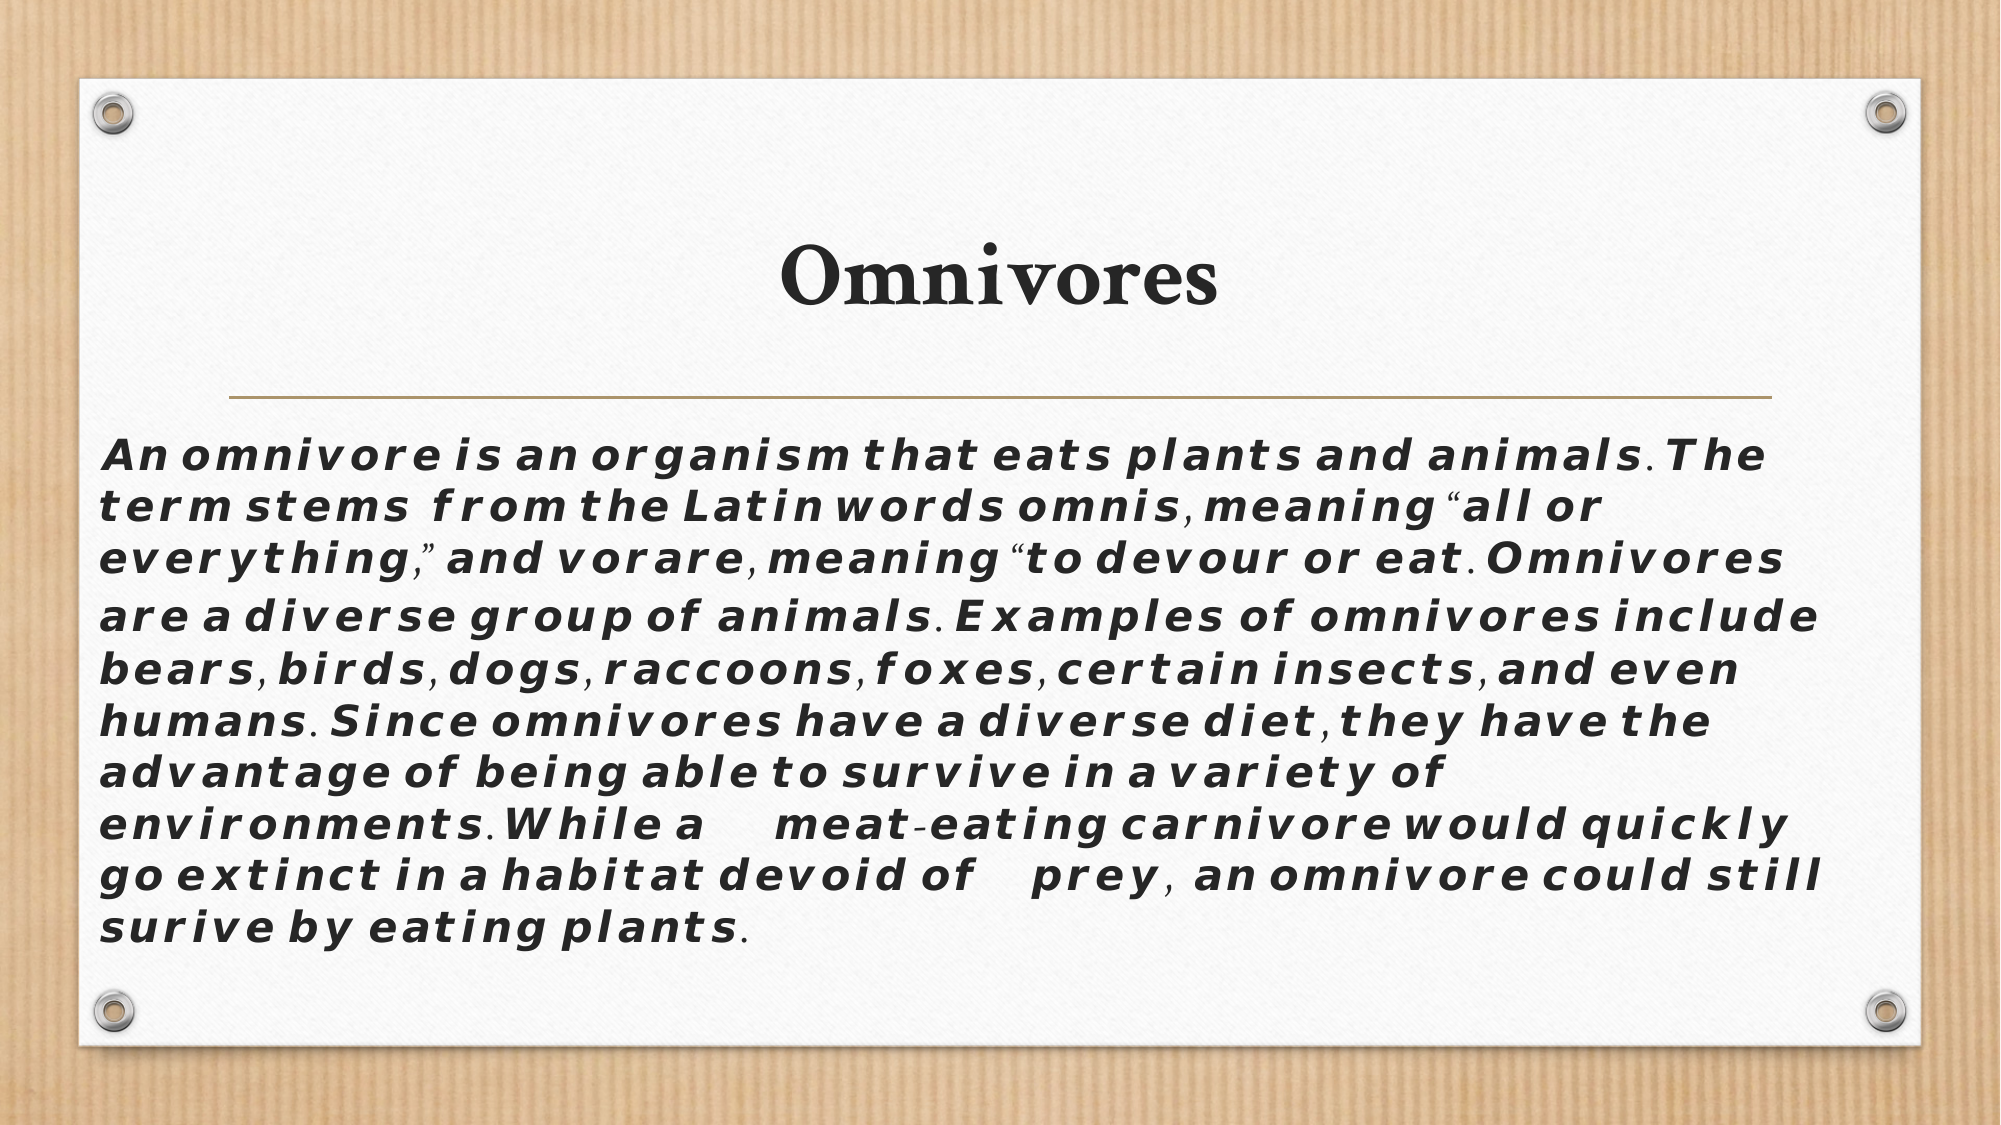

# Omnivores
𝘼𝙣 𝙤𝙢𝙣𝙞𝙫𝙤𝙧𝙚 𝙞𝙨 𝙖𝙣 𝙤𝙧𝙜𝙖𝙣𝙞𝙨𝙢 𝙩𝙝𝙖𝙩 𝙚𝙖𝙩𝙨 𝙥𝙡𝙖𝙣𝙩𝙨 𝙖𝙣𝙙 𝙖𝙣𝙞𝙢𝙖𝙡𝙨. 𝙏𝙝𝙚 𝙩𝙚𝙧𝙢 𝙨𝙩𝙚𝙢𝙨  𝙛𝙧𝙤𝙢 𝙩𝙝𝙚 𝙇𝙖𝙩𝙞𝙣 𝙬𝙤𝙧𝙙𝙨 𝙤𝙢𝙣𝙞𝙨, 𝙢𝙚𝙖𝙣𝙞𝙣𝙜 “𝙖𝙡𝙡 𝙤𝙧 𝙚𝙫𝙚𝙧𝙮𝙩𝙝𝙞𝙣𝙜,” 𝙖𝙣𝙙 𝙫𝙤𝙧𝙖𝙧𝙚, 𝙢𝙚𝙖𝙣𝙞𝙣𝙜 “𝙩𝙤 𝙙𝙚𝙫𝙤𝙪𝙧 𝙤𝙧 𝙚𝙖𝙩. 𝙊𝙢𝙣𝙞𝙫𝙤𝙧𝙚𝙨 𝙖𝙧𝙚 𝙖 𝙙𝙞𝙫𝙚𝙧𝙨𝙚 𝙜𝙧𝙤𝙪𝙥 𝙤𝙛 𝙖𝙣𝙞𝙢𝙖𝙡𝙨. 𝙀𝙭𝙖𝙢𝙥𝙡𝙚𝙨 𝙤𝙛 𝙤𝙢𝙣𝙞𝙫𝙤𝙧𝙚𝙨 𝙞𝙣𝙘𝙡𝙪𝙙𝙚 𝙗𝙚𝙖𝙧𝙨, 𝙗𝙞𝙧𝙙𝙨, 𝙙𝙤𝙜𝙨, 𝙧𝙖𝙘𝙘𝙤𝙤𝙣𝙨, 𝙛𝙤𝙭𝙚𝙨, 𝙘𝙚𝙧𝙩𝙖𝙞𝙣 𝙞𝙣𝙨𝙚𝙘𝙩𝙨, 𝙖𝙣𝙙 𝙚𝙫𝙚𝙣 𝙝𝙪𝙢𝙖𝙣𝙨. 𝙎𝙞𝙣𝙘𝙚 𝙤𝙢𝙣𝙞𝙫𝙤𝙧𝙚𝙨 𝙝𝙖𝙫𝙚 𝙖 𝙙𝙞𝙫𝙚𝙧𝙨𝙚 𝙙𝙞𝙚𝙩, 𝙩𝙝𝙚𝙮 𝙝𝙖𝙫𝙚 𝙩𝙝𝙚       𝙖𝙙𝙫𝙖𝙣𝙩𝙖𝙜𝙚 𝙤𝙛 𝙗𝙚𝙞𝙣𝙜 𝙖𝙗𝙡𝙚 𝙩𝙤 𝙨𝙪𝙧𝙫𝙞𝙫𝙚 𝙞𝙣 𝙖 𝙫𝙖𝙧𝙞𝙚𝙩𝙮 𝙤𝙛 𝙚𝙣𝙫𝙞𝙧𝙤𝙣𝙢𝙚𝙣𝙩𝙨. 𝙒𝙝𝙞𝙡𝙚 𝙖       𝙢𝙚𝙖𝙩-𝙚𝙖𝙩𝙞𝙣𝙜 𝙘𝙖𝙧𝙣𝙞𝙫𝙤𝙧𝙚 𝙬𝙤𝙪𝙡𝙙 𝙦𝙪𝙞𝙘𝙠𝙡𝙮 𝙜𝙤 𝙚𝙭𝙩𝙞𝙣𝙘𝙩 𝙞𝙣 𝙖 𝙝𝙖𝙗𝙞𝙩𝙖𝙩 𝙙𝙚𝙫𝙤𝙞𝙙 𝙤𝙛     𝙥𝙧𝙚𝙮,  𝙖𝙣 𝙤𝙢𝙣𝙞𝙫𝙤𝙧𝙚 𝙘𝙤𝙪𝙡𝙙 𝙨𝙩𝙞𝙡𝙡 𝙨𝙪𝙧𝙞𝙫𝙚 𝙗𝙮 𝙚𝙖𝙩𝙞𝙣𝙜 𝙥𝙡𝙖𝙣𝙩𝙨.